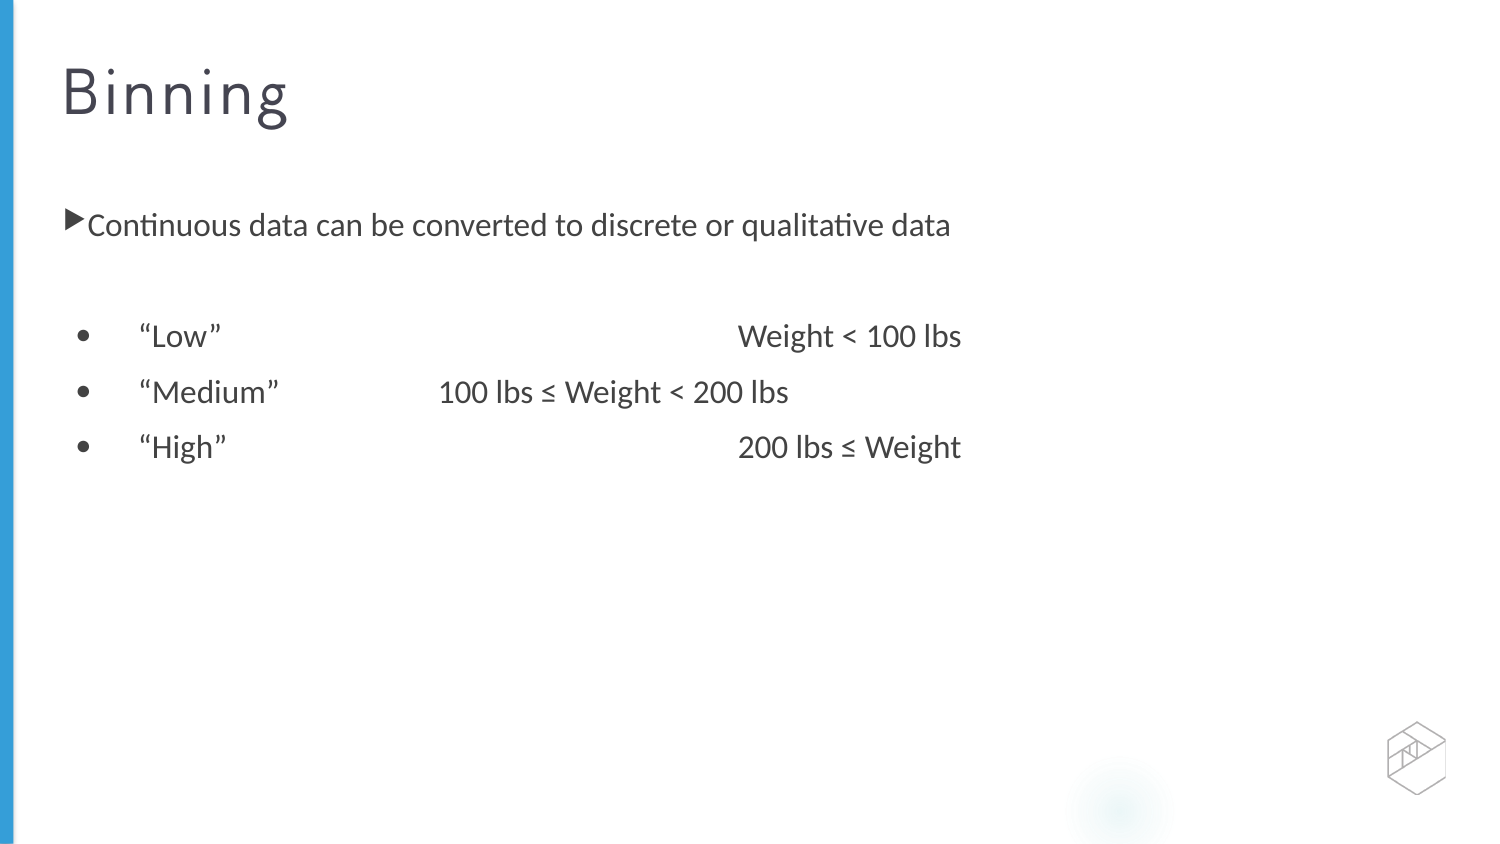

# Binning
Continuous data can be converted to discrete or qualitative data

“Low”  				Weight < 100 lbs
“Medium” 		100 lbs ≤ Weight < 200 lbs
“High” 				200 lbs ≤ Weight